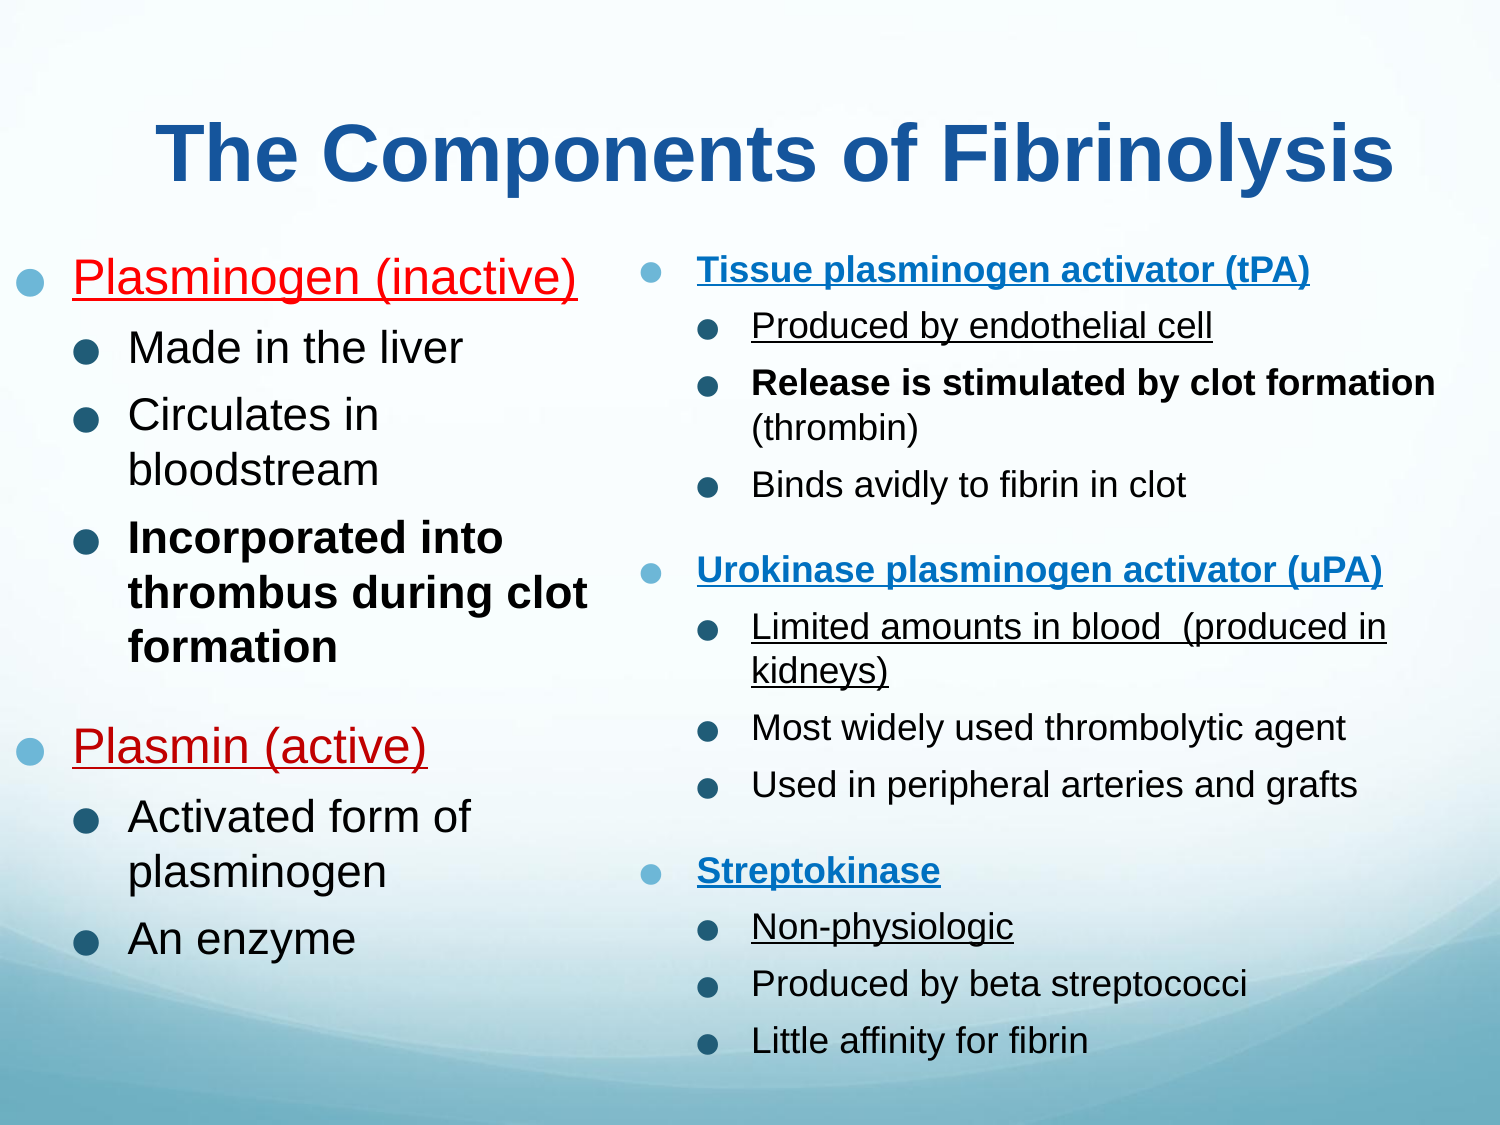

The Components of Fibrinolysis
Plasminogen (inactive)
Made in the liver
Circulates in bloodstream
Incorporated into thrombus during clot formation
Plasmin (active)
Activated form of plasminogen
An enzyme
Tissue plasminogen activator (tPA)
Produced by endothelial cell
Release is stimulated by clot formation (thrombin)
Binds avidly to fibrin in clot
Urokinase plasminogen activator (uPA)
Limited amounts in blood  (produced in kidneys)
Most widely used thrombolytic agent
Used in peripheral arteries and grafts
Streptokinase
Non-physiologic
Produced by beta streptococci
Little affinity for fibrin